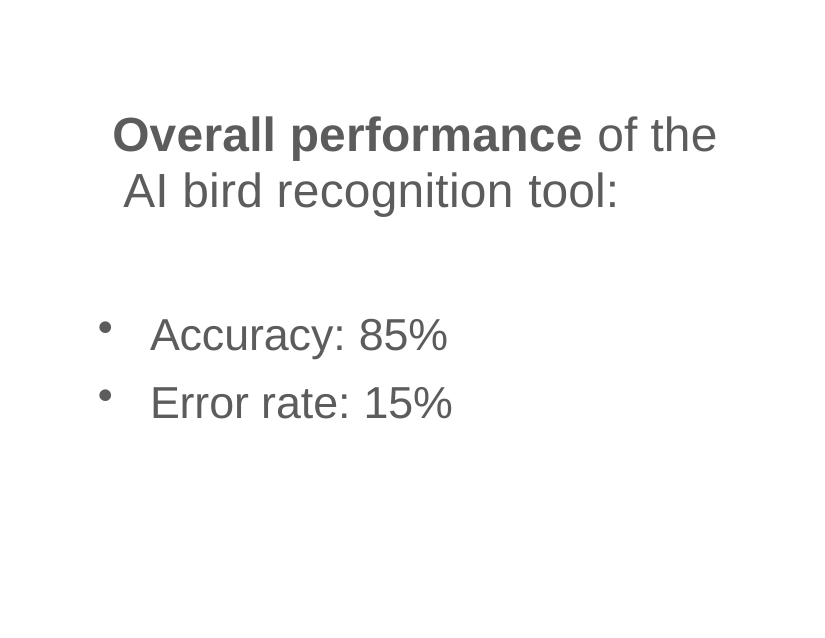

# Overall performance of the  AI bird recognition tool:
Accuracy: 85%
Error rate: 15%